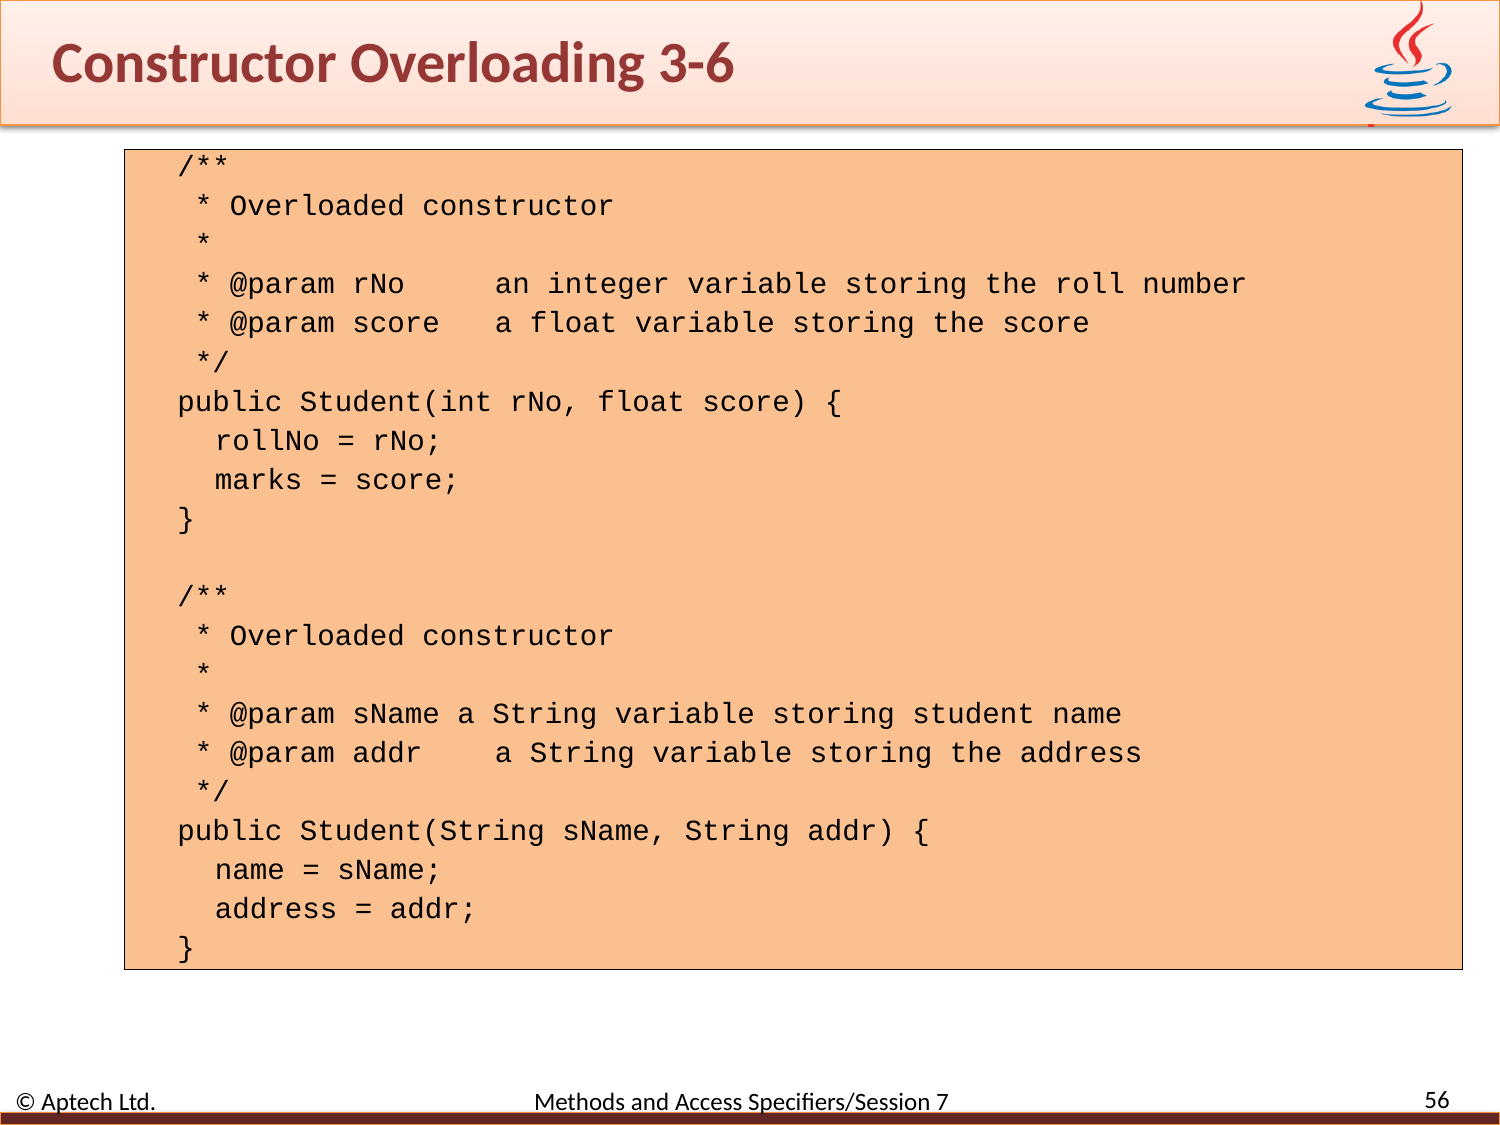

# Constructor Overloading 3-6
/**
 * Overloaded constructor
 *
 * @param rNo	 an integer variable storing the roll number
 * @param score	 a float variable storing the score
 */
public Student(int rNo, float score) {
rollNo = rNo;
marks = score;
}

/**
 * Overloaded constructor
 *
 * @param sName a String variable storing student name
 * @param addr	 a String variable storing the address
 */
public Student(String sName, String addr) {
name = sName;
address = addr;
}
56
© Aptech Ltd.                                                                  Methods and Access Specifiers/Session 7